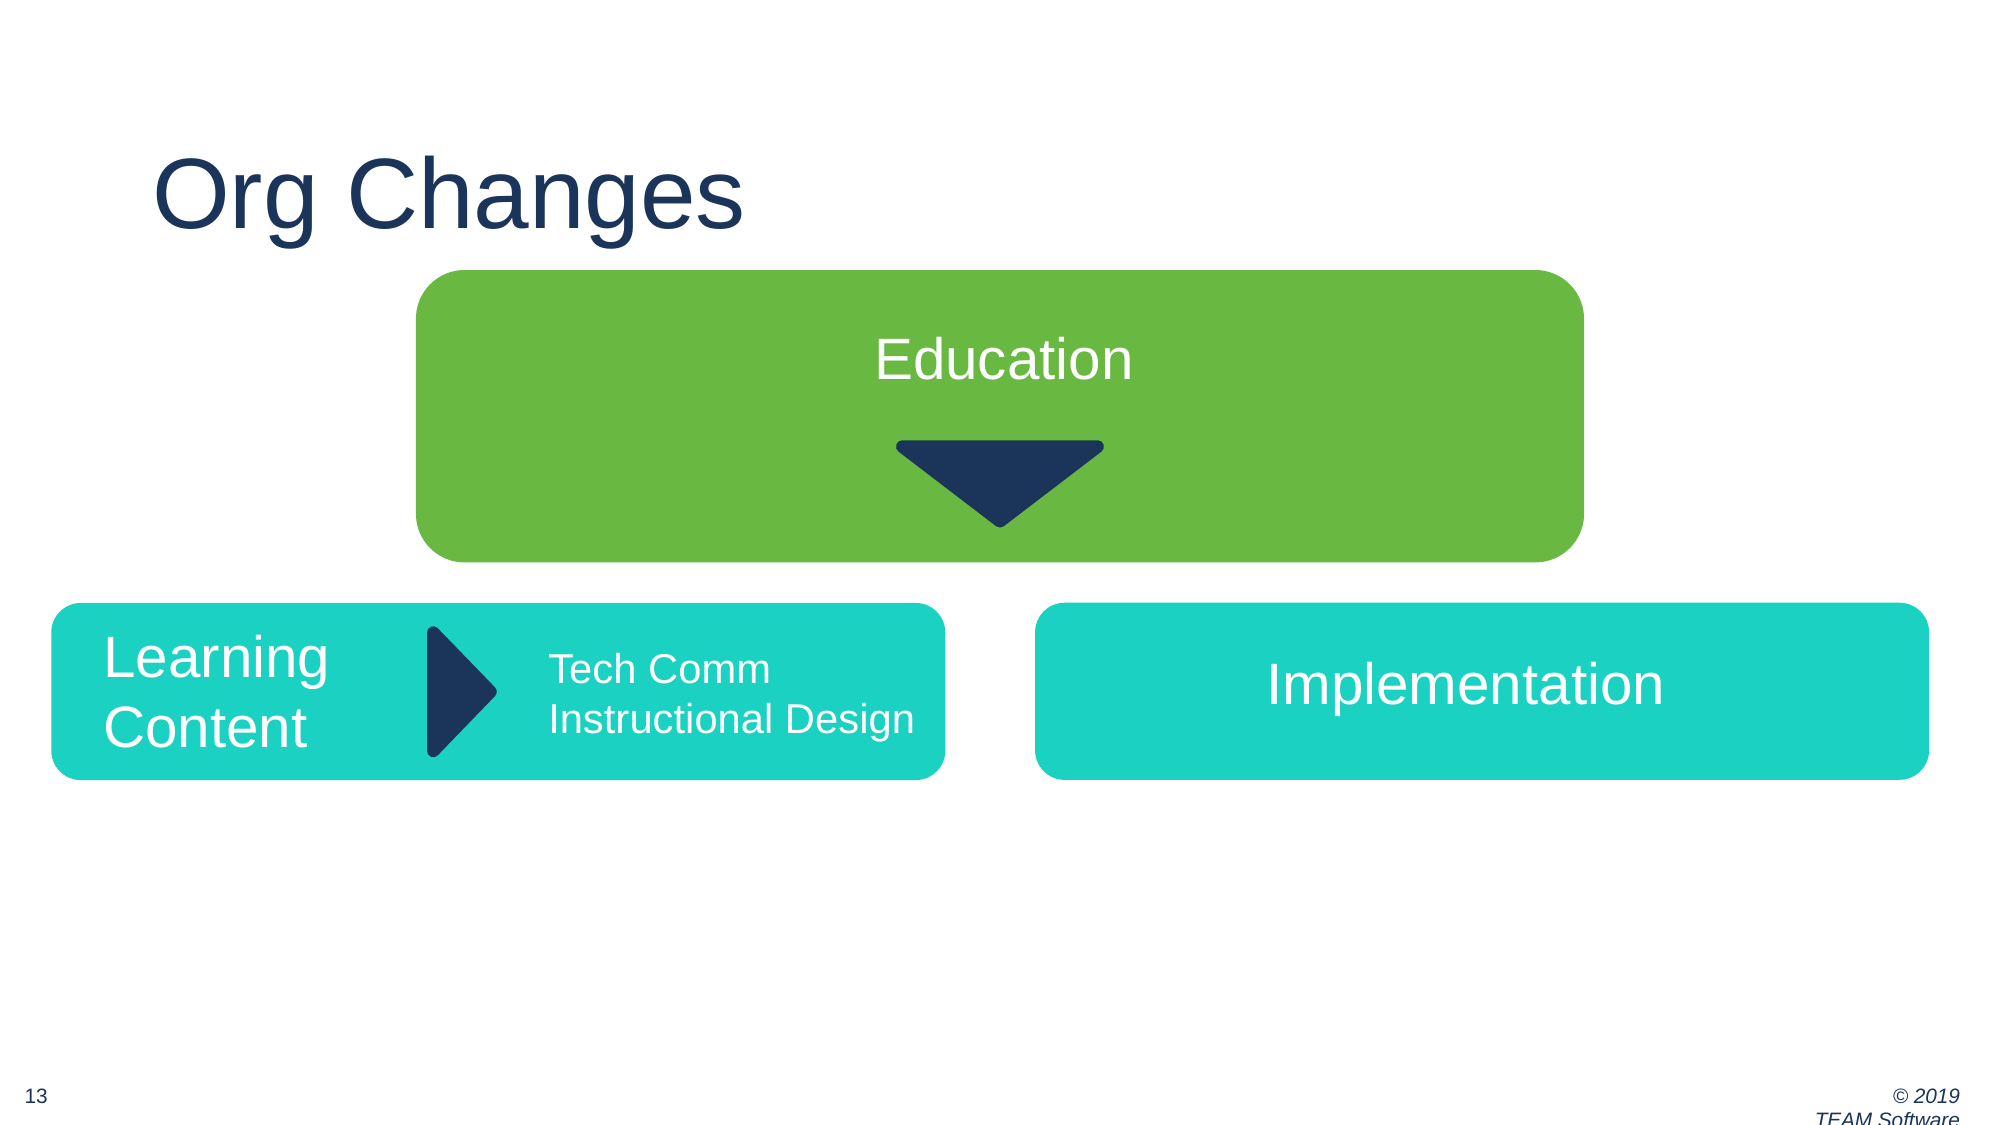

# Org Changes

Education

Callout
a thing.

Learning Content
Tech Comm
Instructional Design
Implementation

Tech Comm
Instructional Design
13